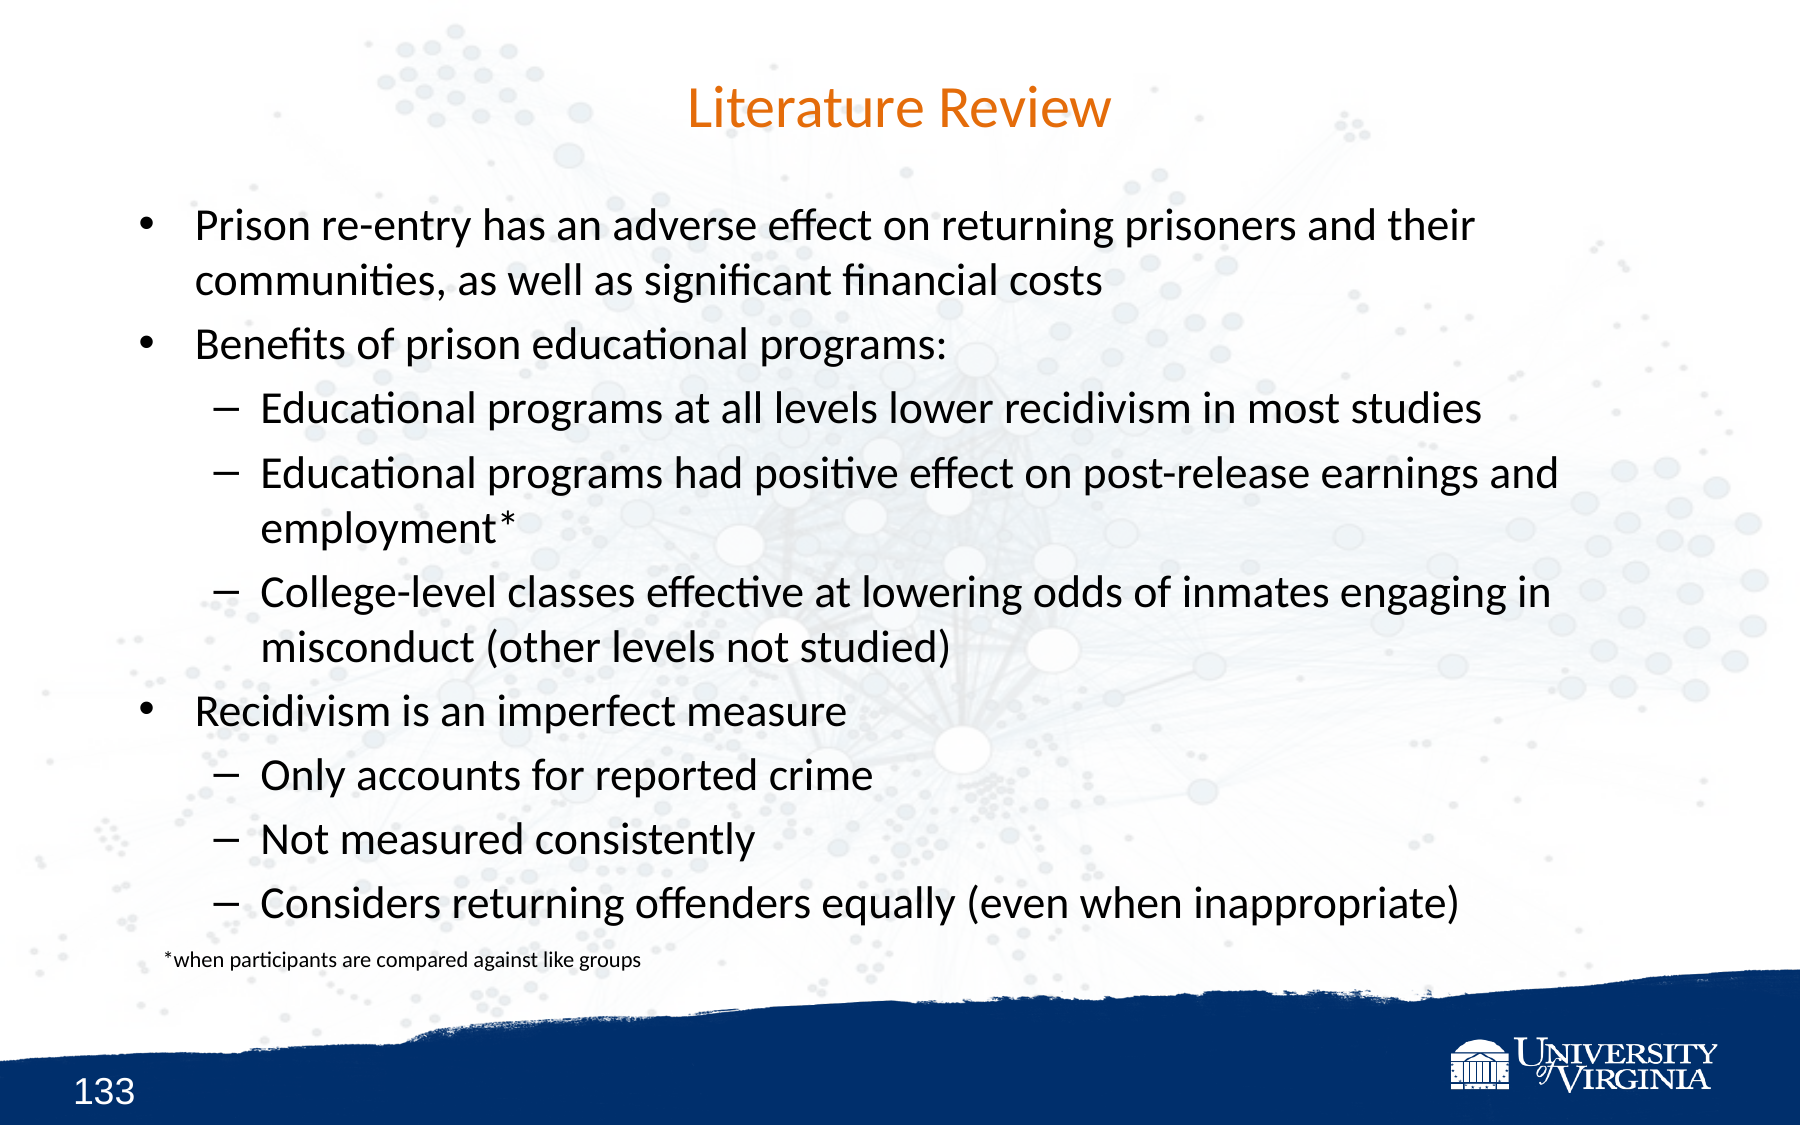

# Literature Review
Prison re-entry has an adverse effect on returning prisoners and their communities, as well as significant financial costs
Benefits of prison educational programs:
Educational programs at all levels lower recidivism in most studies
Educational programs had positive effect on post-release earnings and employment*
College-level classes effective at lowering odds of inmates engaging in misconduct (other levels not studied)
Recidivism is an imperfect measure
Only accounts for reported crime
Not measured consistently
Considers returning offenders equally (even when inappropriate)

*when participants are compared against like groups
133